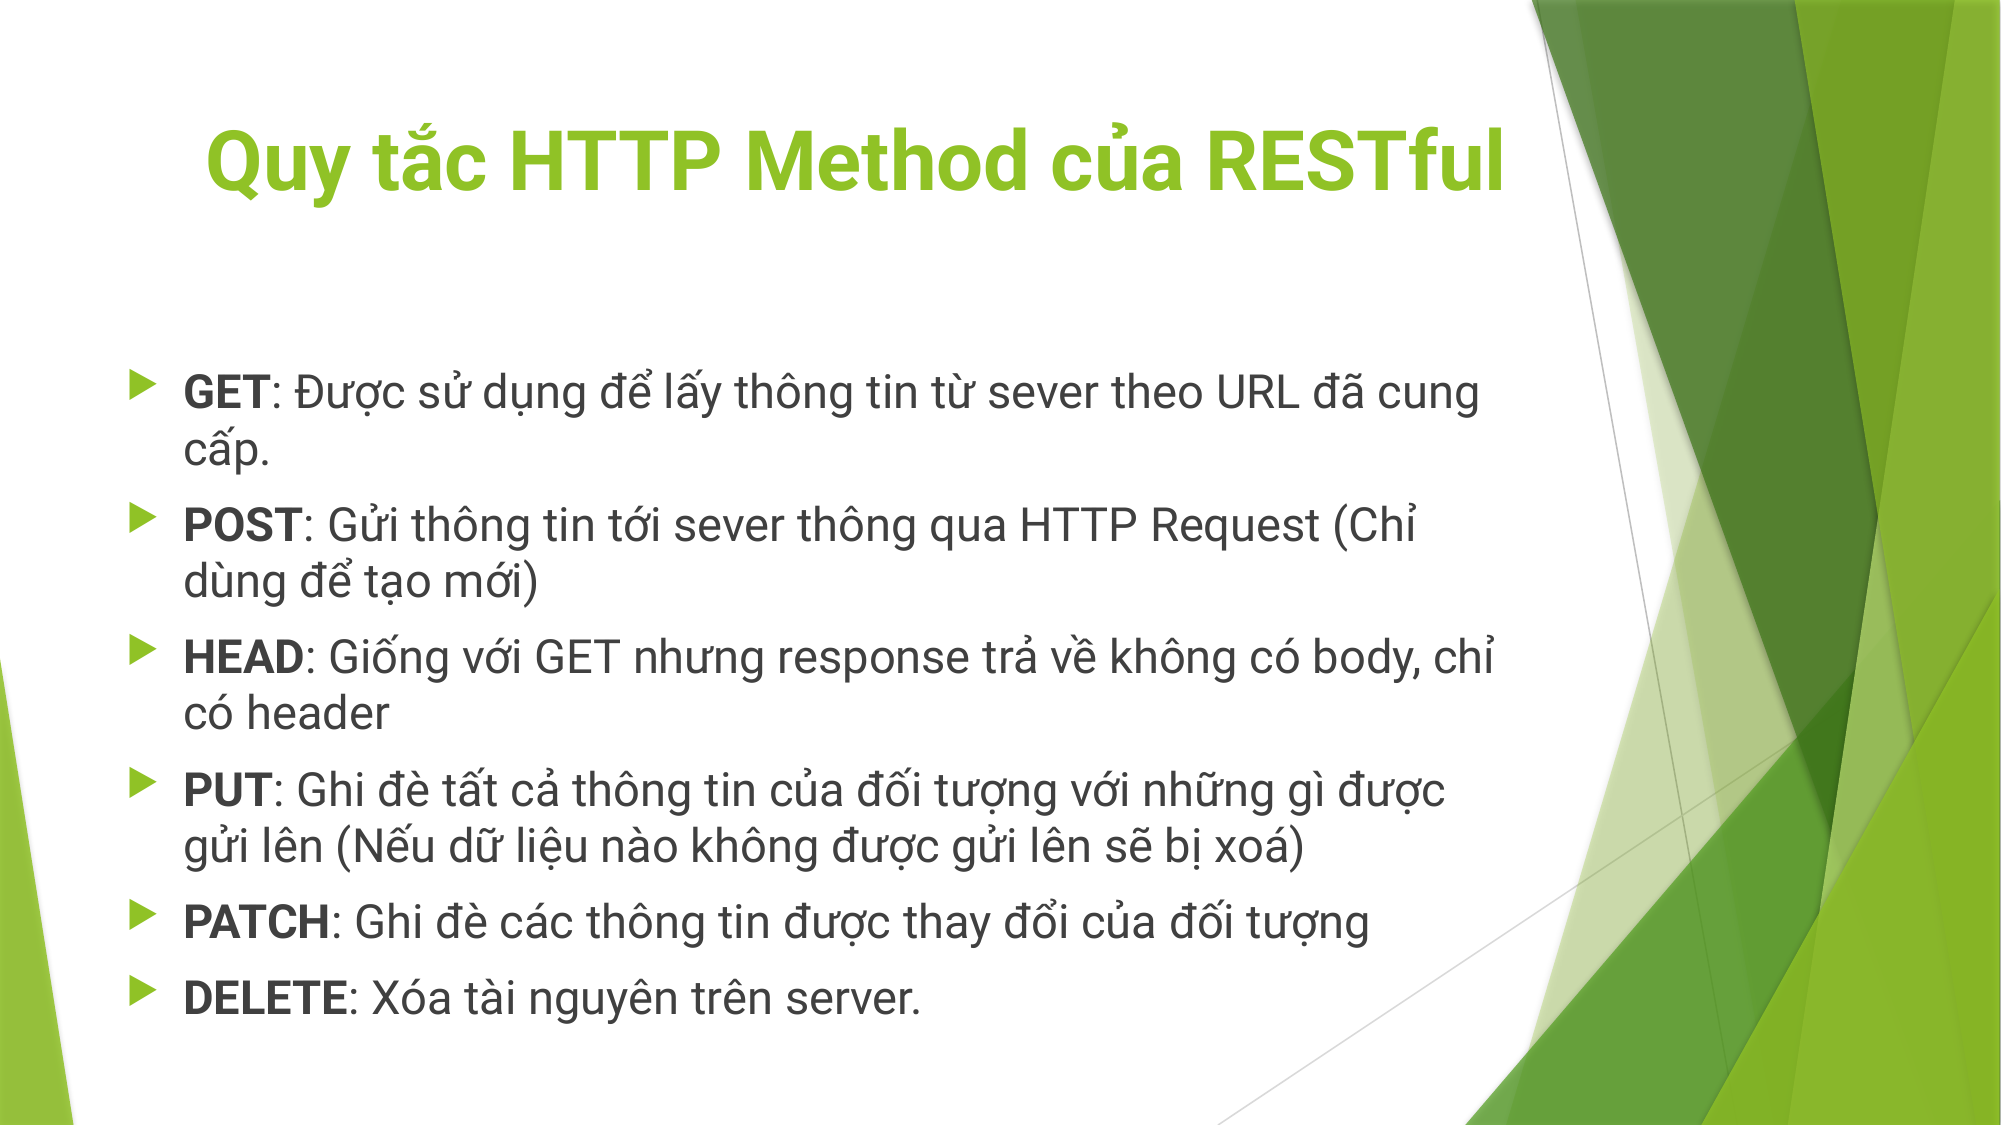

# Quy tắc HTTP Method của RESTful
GET: Được sử dụng để lấy thông tin từ sever theo URL đã cung cấp.
POST: Gửi thông tin tới sever thông qua HTTP Request (Chỉ dùng để tạo mới)
HEAD: Giống với GET nhưng response trả về không có body, chỉ có header
PUT: Ghi đè tất cả thông tin của đối tượng với những gì được gửi lên (Nếu dữ liệu nào không được gửi lên sẽ bị xoá)
PATCH: Ghi đè các thông tin được thay đổi của đối tượng
DELETE: Xóa tài nguyên trên server.